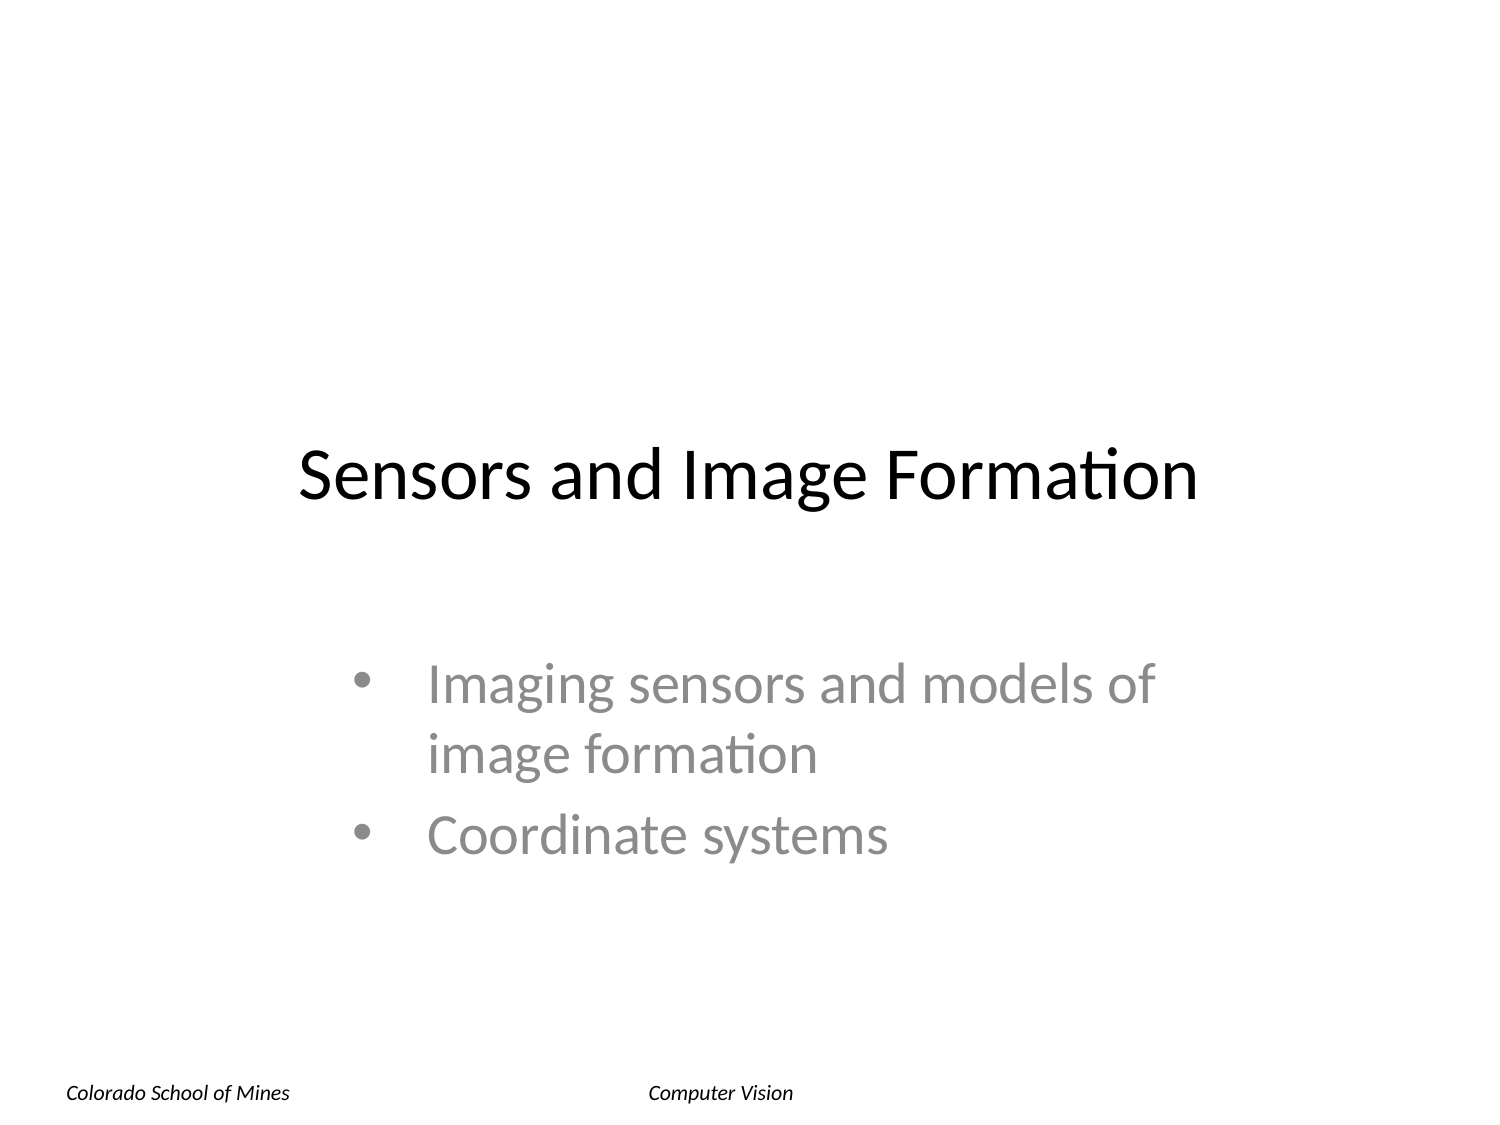

Sensors and Image Formation
Imaging sensors and models of image formation
Coordinate systems